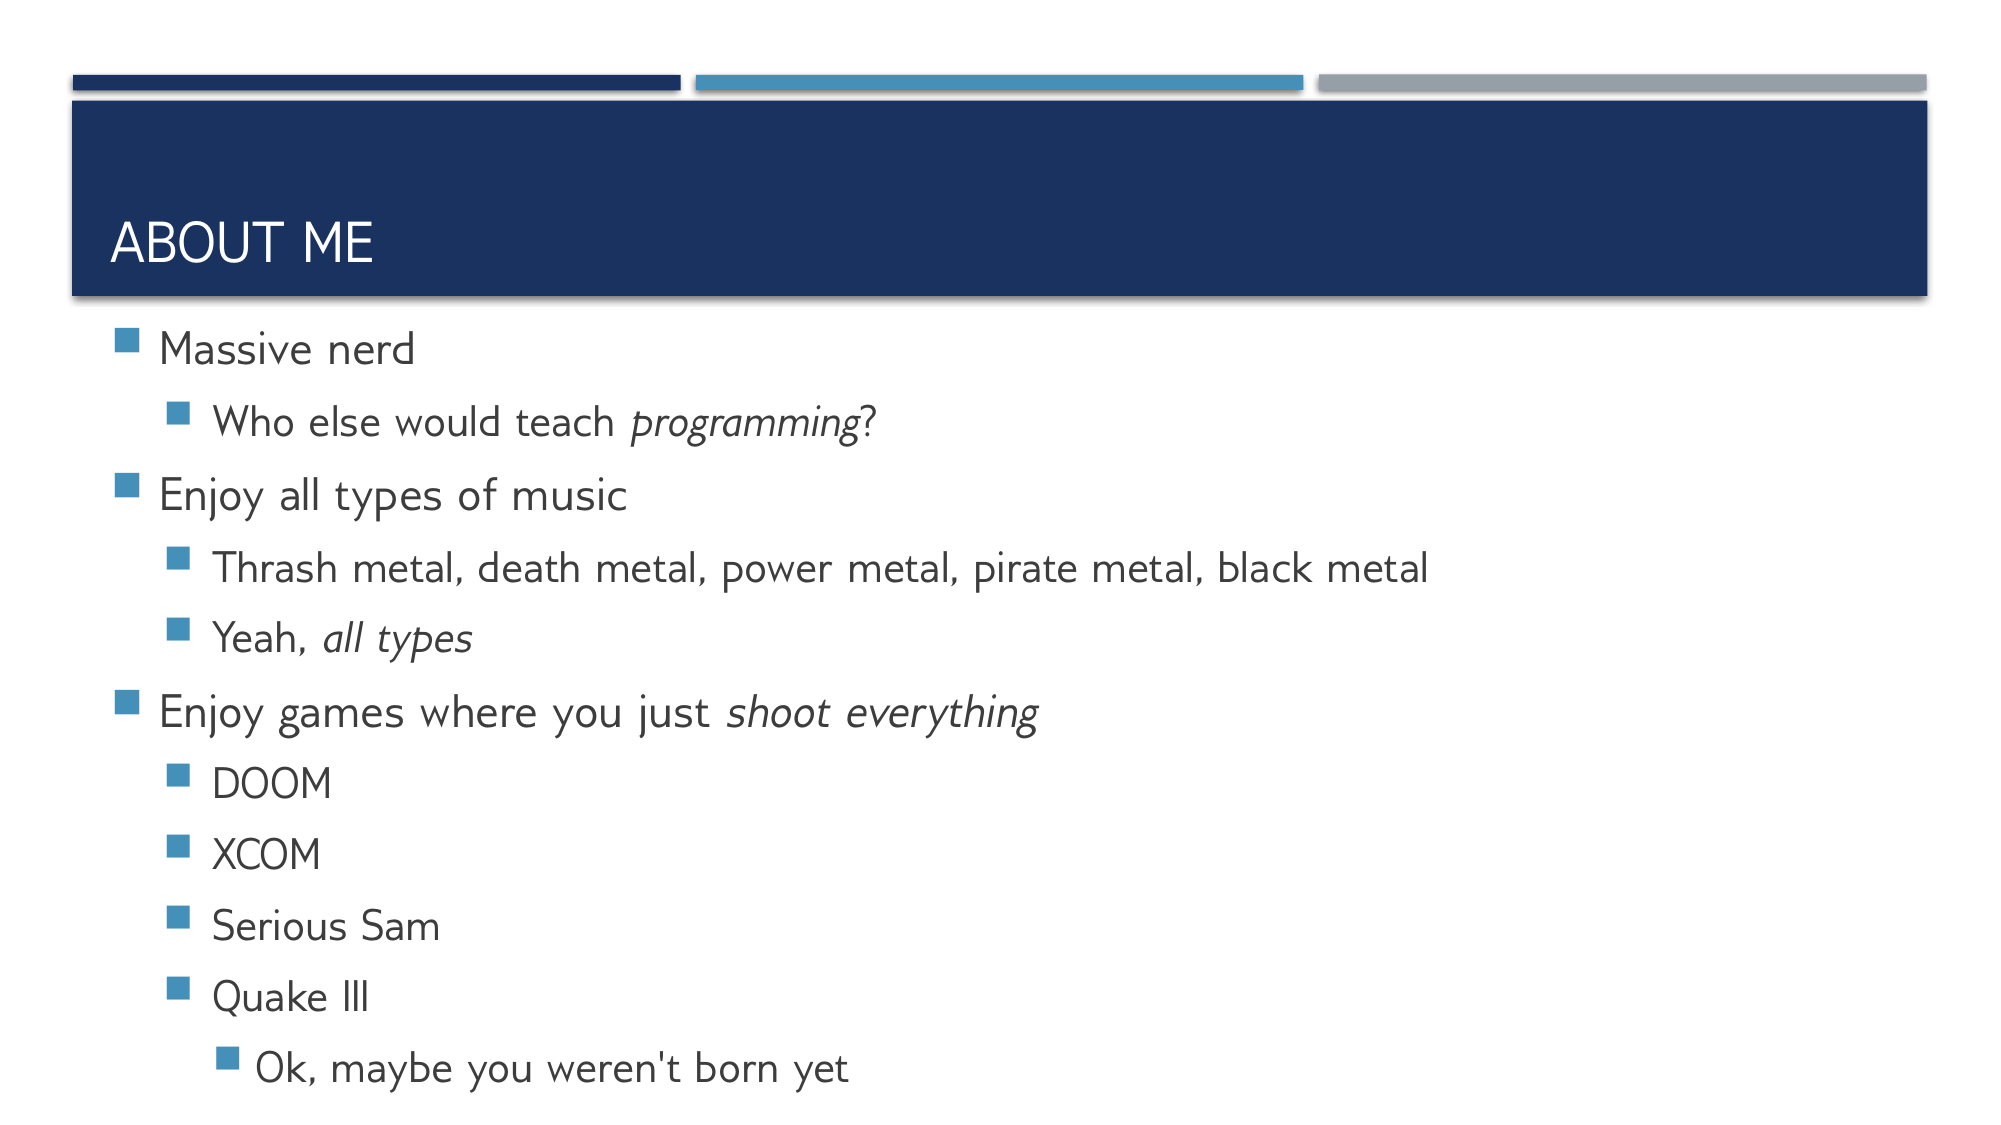

# About Me
Massive nerd
Who else would teach programming?
Enjoy all types of music
Thrash metal, death metal, power metal, pirate metal, black metal
Yeah, all types
Enjoy games where you just shoot everything
DOOM
XCOM
Serious Sam
Quake III
Ok, maybe you weren't born yet